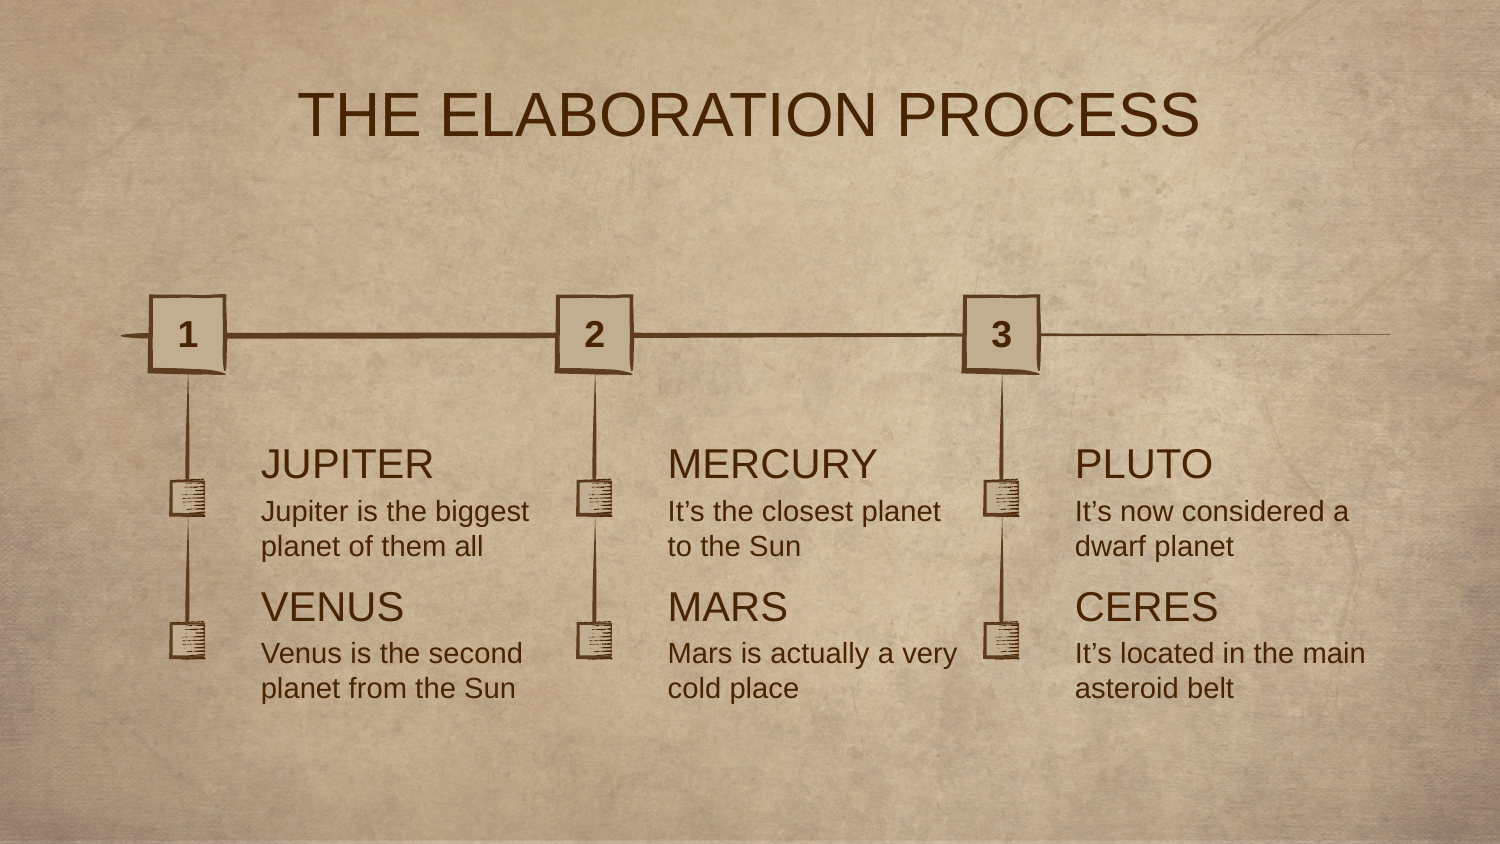

# THE ELABORATION PROCESS

1

2

3

JUPITER
MERCURY
PLUTO

Jupiter is the biggest planet of them all
It’s the closest planet to the Sun
It’s now considered a dwarf planet

VENUS
MARS
CERES

Venus is the second planet from the Sun
Mars is actually a very cold place
It’s located in the main asteroid belt